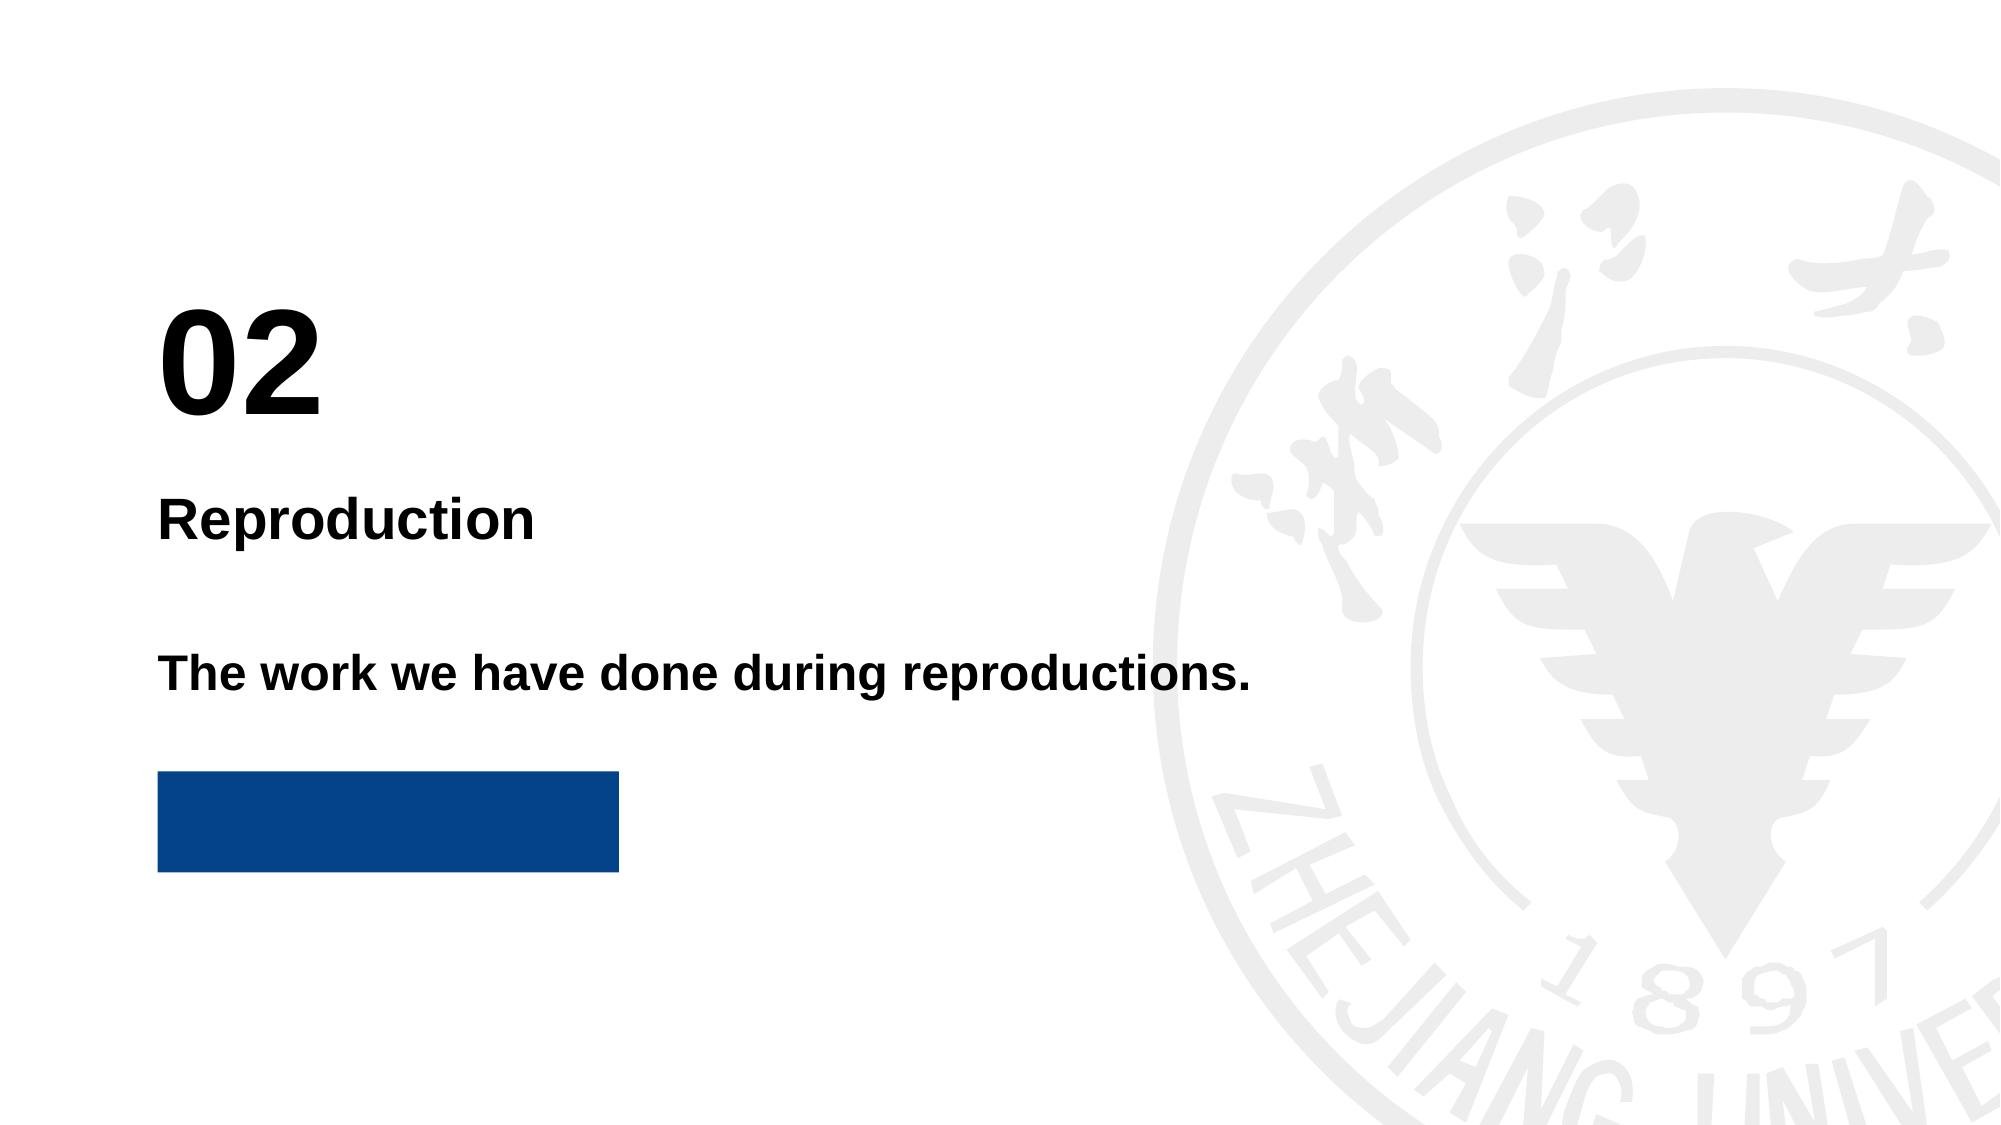

02
Reproduction
The work we have done during reproductions.